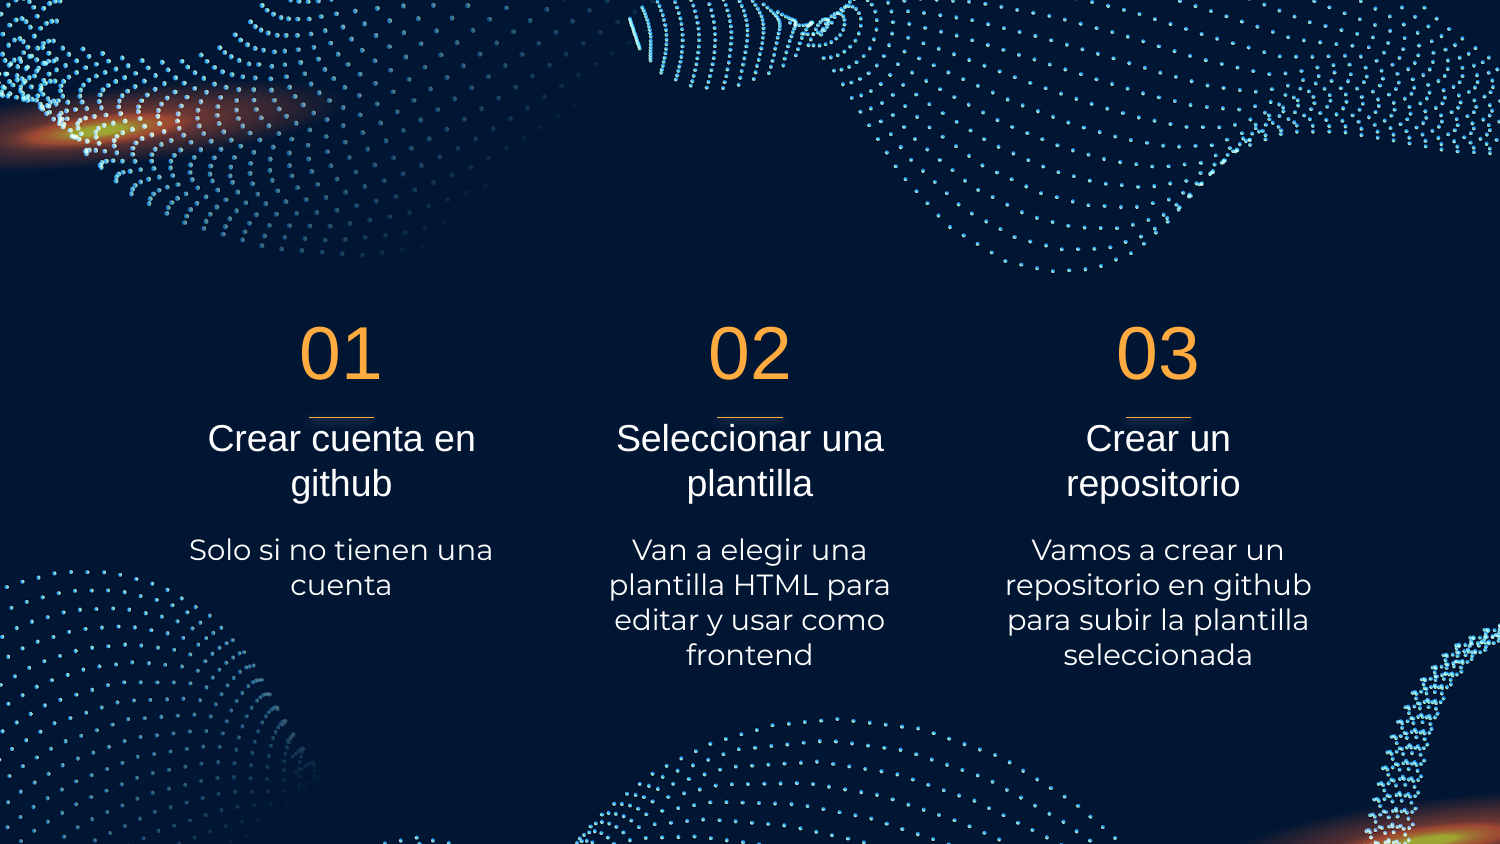

01
02
03
Crear cuenta en github
# Seleccionar una plantilla
Crear un repositorio
Solo si no tienen una  cuenta
Van a elegir una plantilla HTML para editar y usar como frontend
Vamos a crear un repositorio en github para subir la plantilla seleccionada